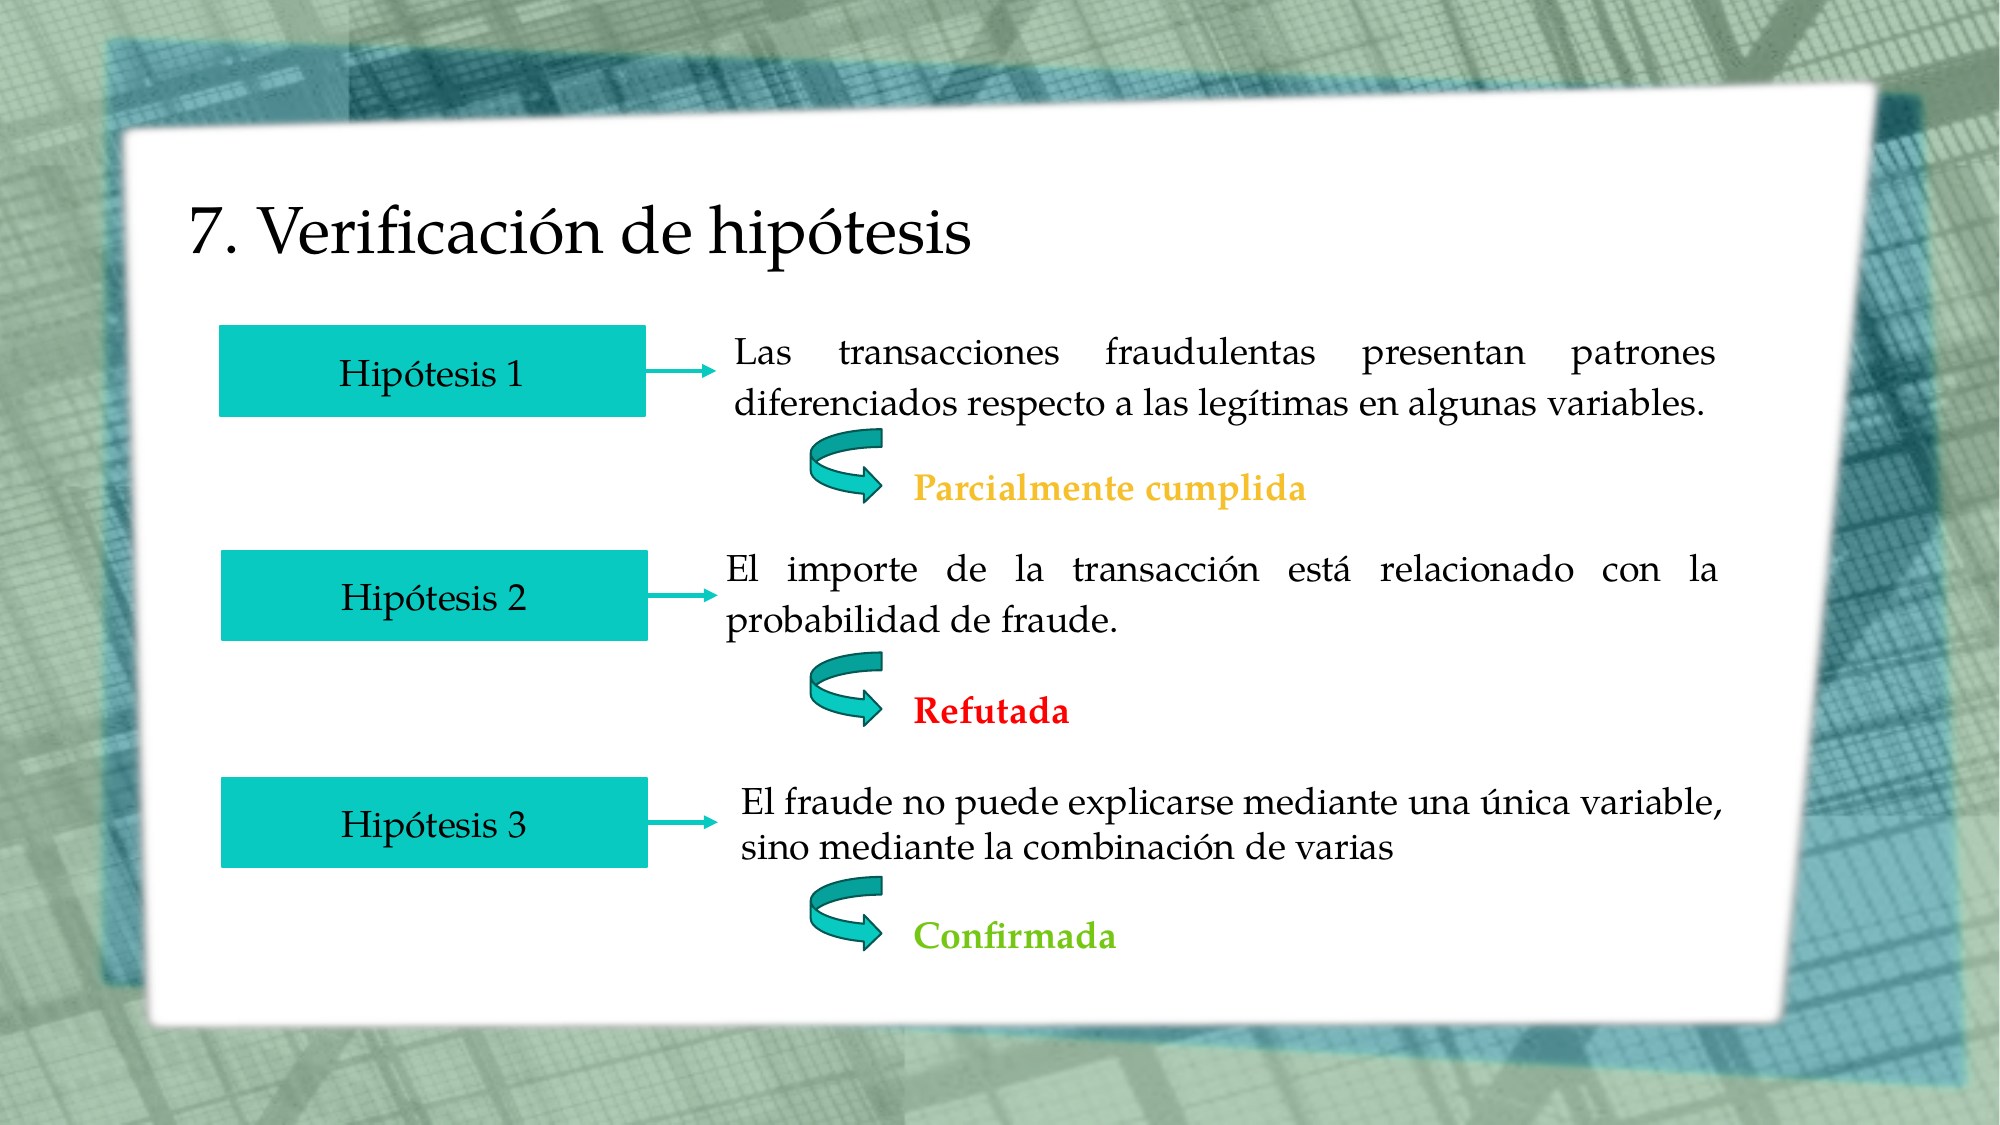

# 7. Verificación de hipótesis
Las transacciones fraudulentas presentan patrones diferenciados respecto a las legítimas en algunas variables.
Hipótesis 1

Parcialmente cumplida
El importe de la transacción está relacionado con la probabilidad de fraude.
Hipótesis 2

Refutada
El fraude no puede explicarse mediante una única variable, sino mediante la combinación de varias
Hipótesis 3

Confirmada